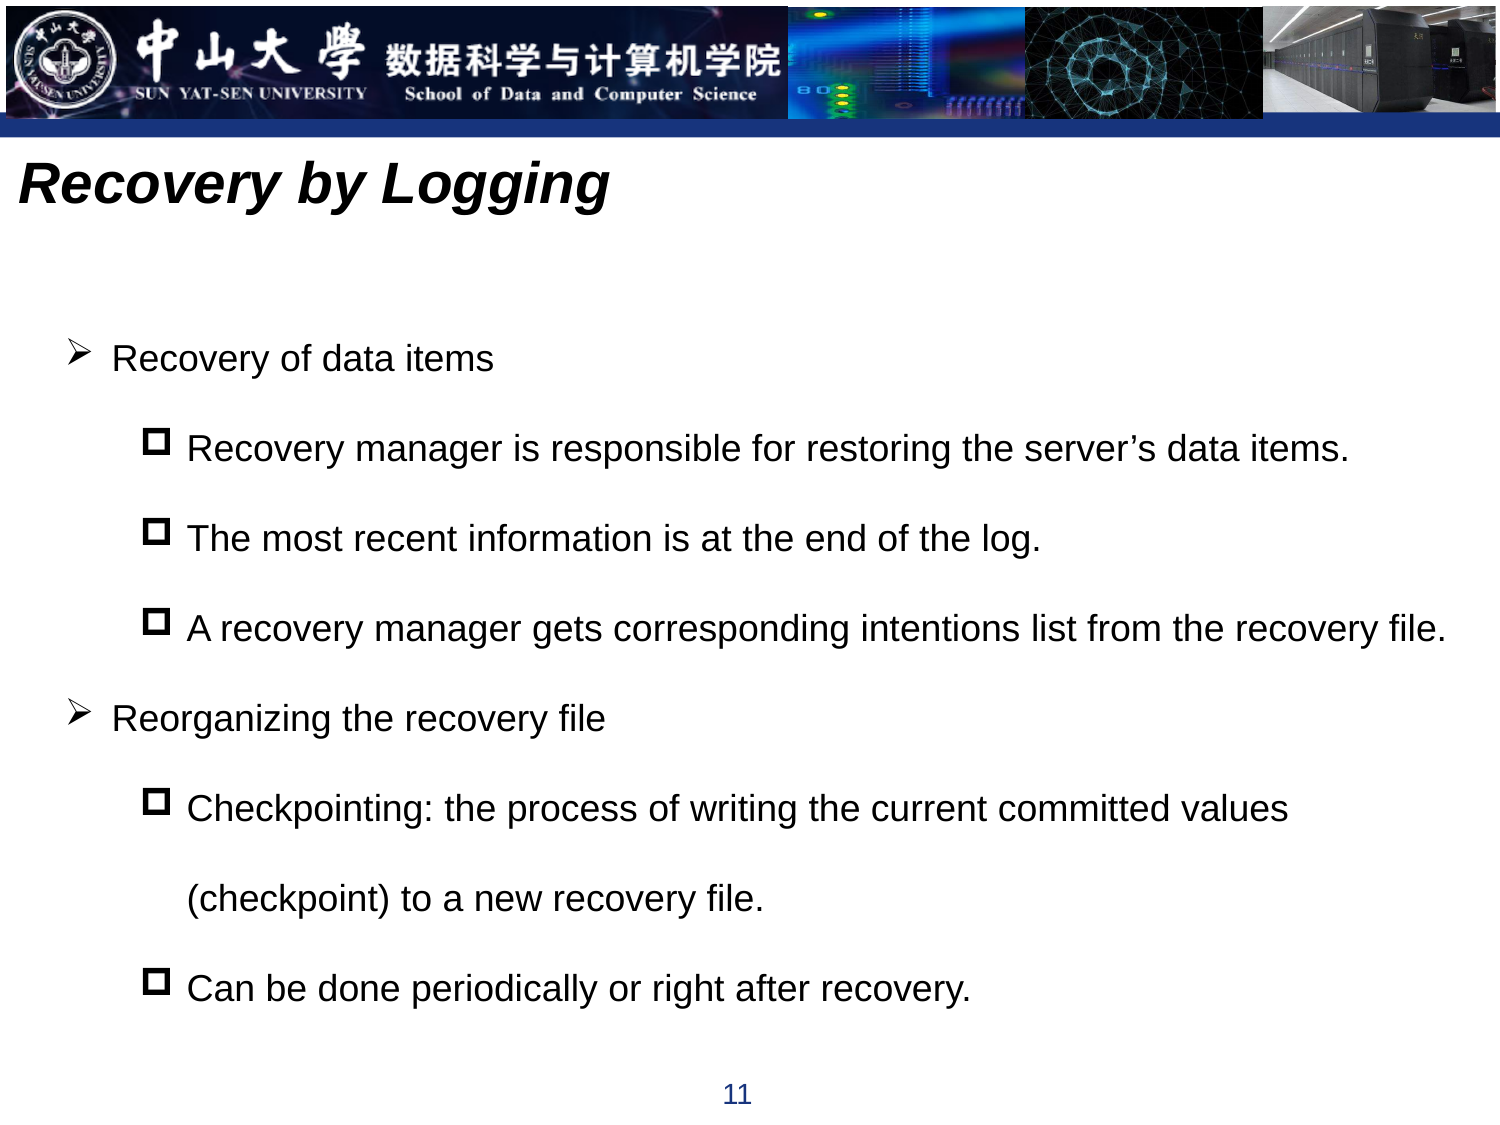

Recovery by Logging
Recovery of data items
Recovery manager is responsible for restoring the server’s data items.
The most recent information is at the end of the log.
A recovery manager gets corresponding intentions list from the recovery file.
Reorganizing the recovery file
Checkpointing: the process of writing the current committed values (checkpoint) to a new recovery file.
Can be done periodically or right after recovery.
11